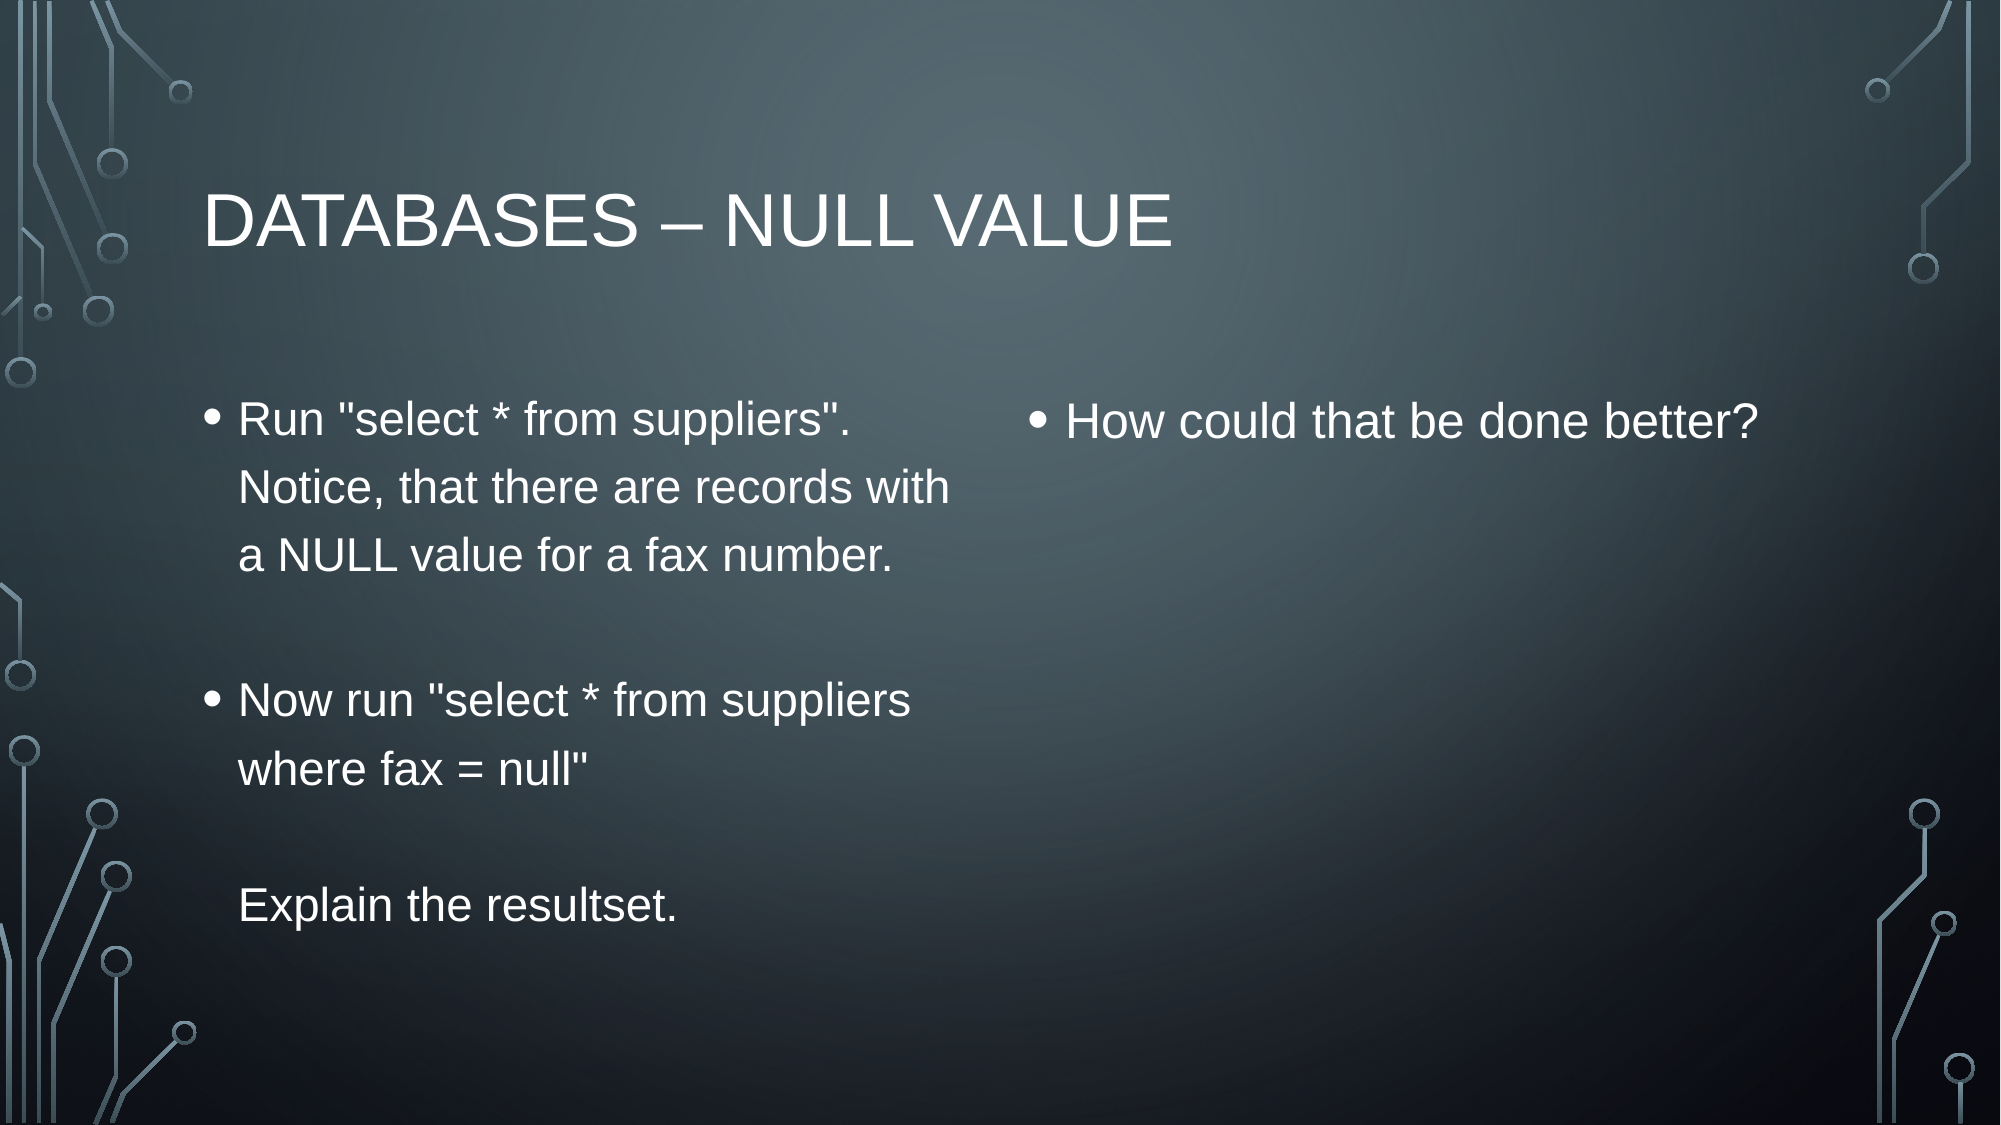

# Databases – Null Value
Run "select * from suppliers". Notice, that there are records with a NULL value for a fax number.
Now run "select * from suppliers where fax = null"
Explain the resultset.
How could that be done better?